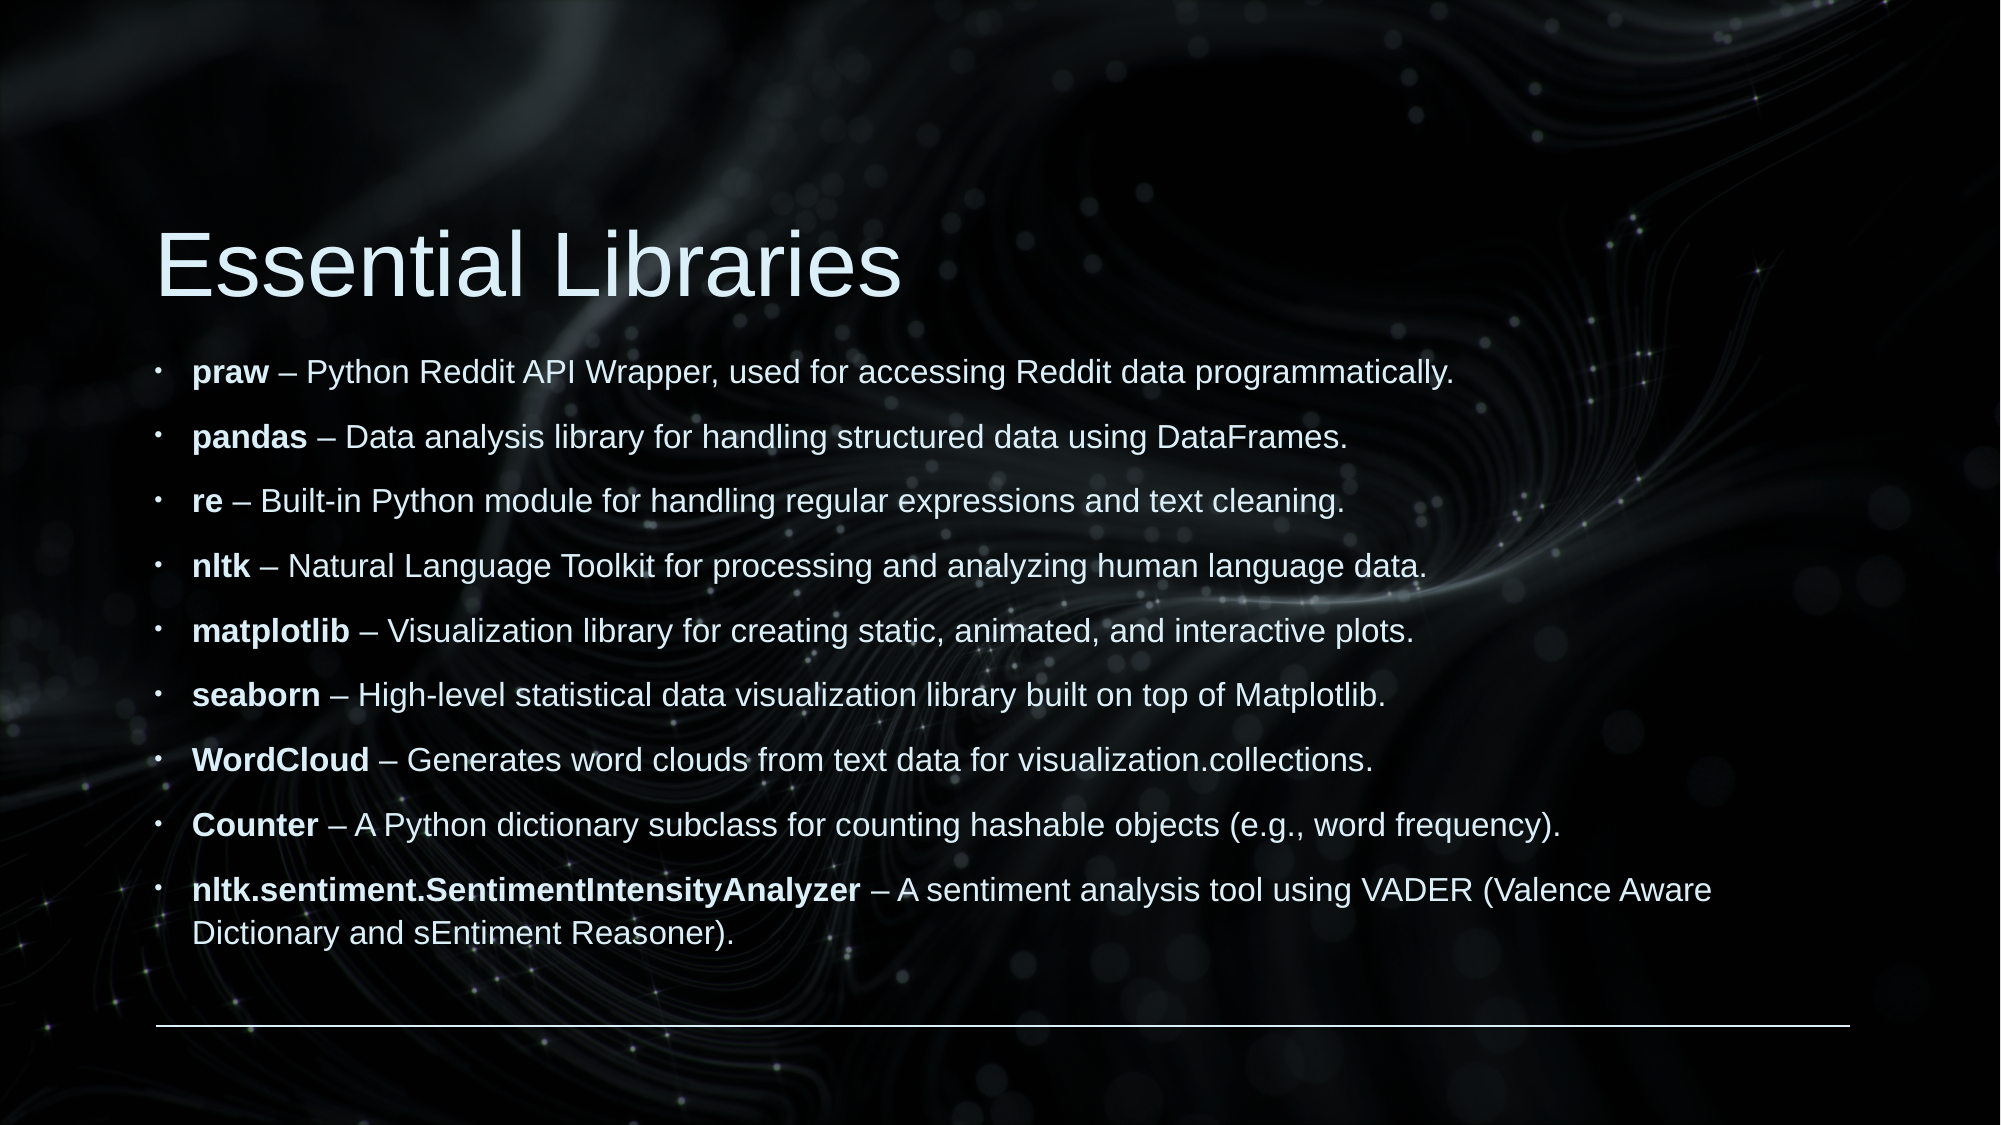

# Essential Libraries
praw – Python Reddit API Wrapper, used for accessing Reddit data programmatically.
pandas – Data analysis library for handling structured data using DataFrames.
re – Built-in Python module for handling regular expressions and text cleaning.
nltk – Natural Language Toolkit for processing and analyzing human language data.
matplotlib – Visualization library for creating static, animated, and interactive plots.
seaborn – High-level statistical data visualization library built on top of Matplotlib.
WordCloud – Generates word clouds from text data for visualization.collections.
Counter – A Python dictionary subclass for counting hashable objects (e.g., word frequency).
nltk.sentiment.SentimentIntensityAnalyzer – A sentiment analysis tool using VADER (Valence Aware Dictionary and sEntiment Reasoner).